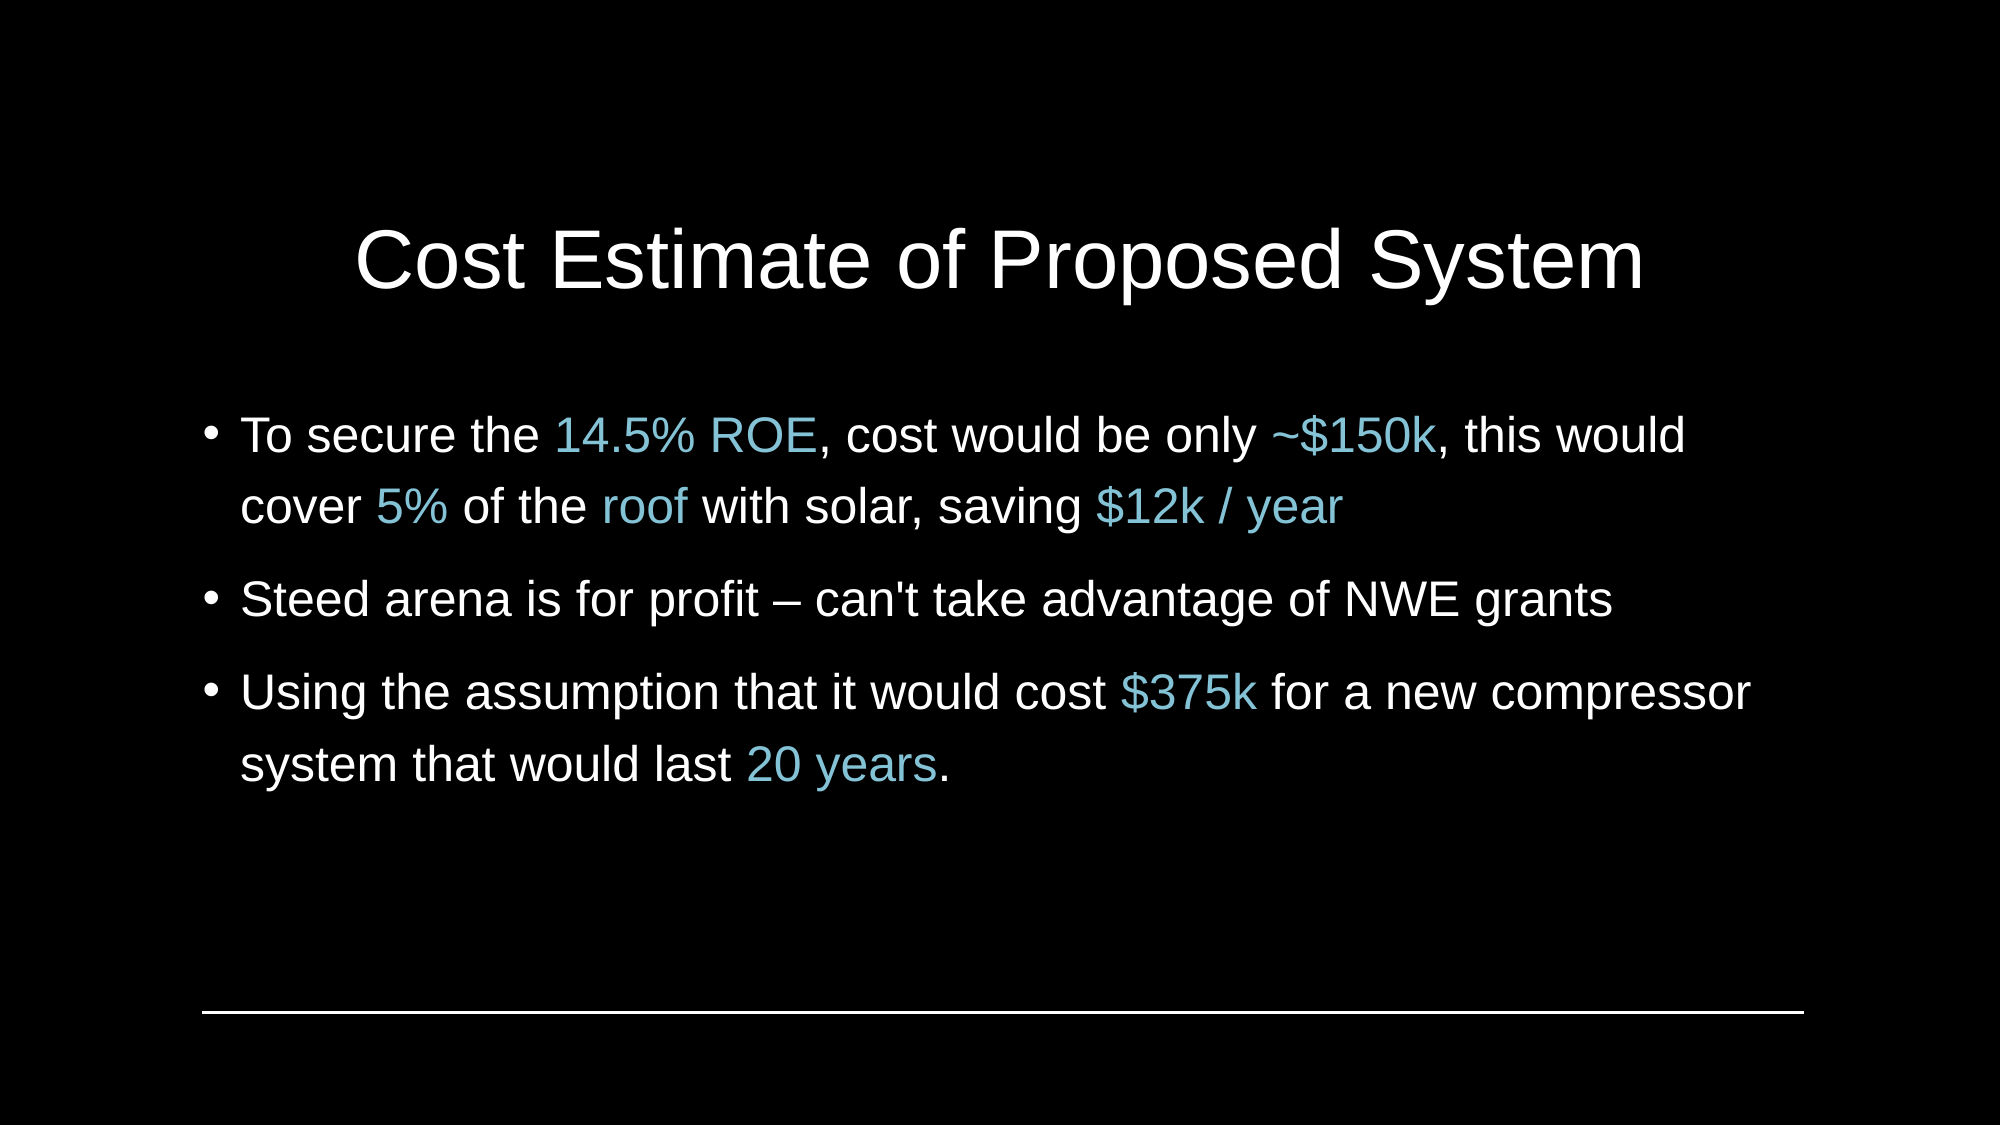

# Cost Estimate of Proposed System
To secure the 14.5% ROE, cost would be only ~$150k, this would cover 5% of the roof with solar, saving $12k / year​
Steed arena is for profit – can't take advantage of NWE grants
Using the assumption that it would cost $375k for a new compressor system that would last 20 years.​